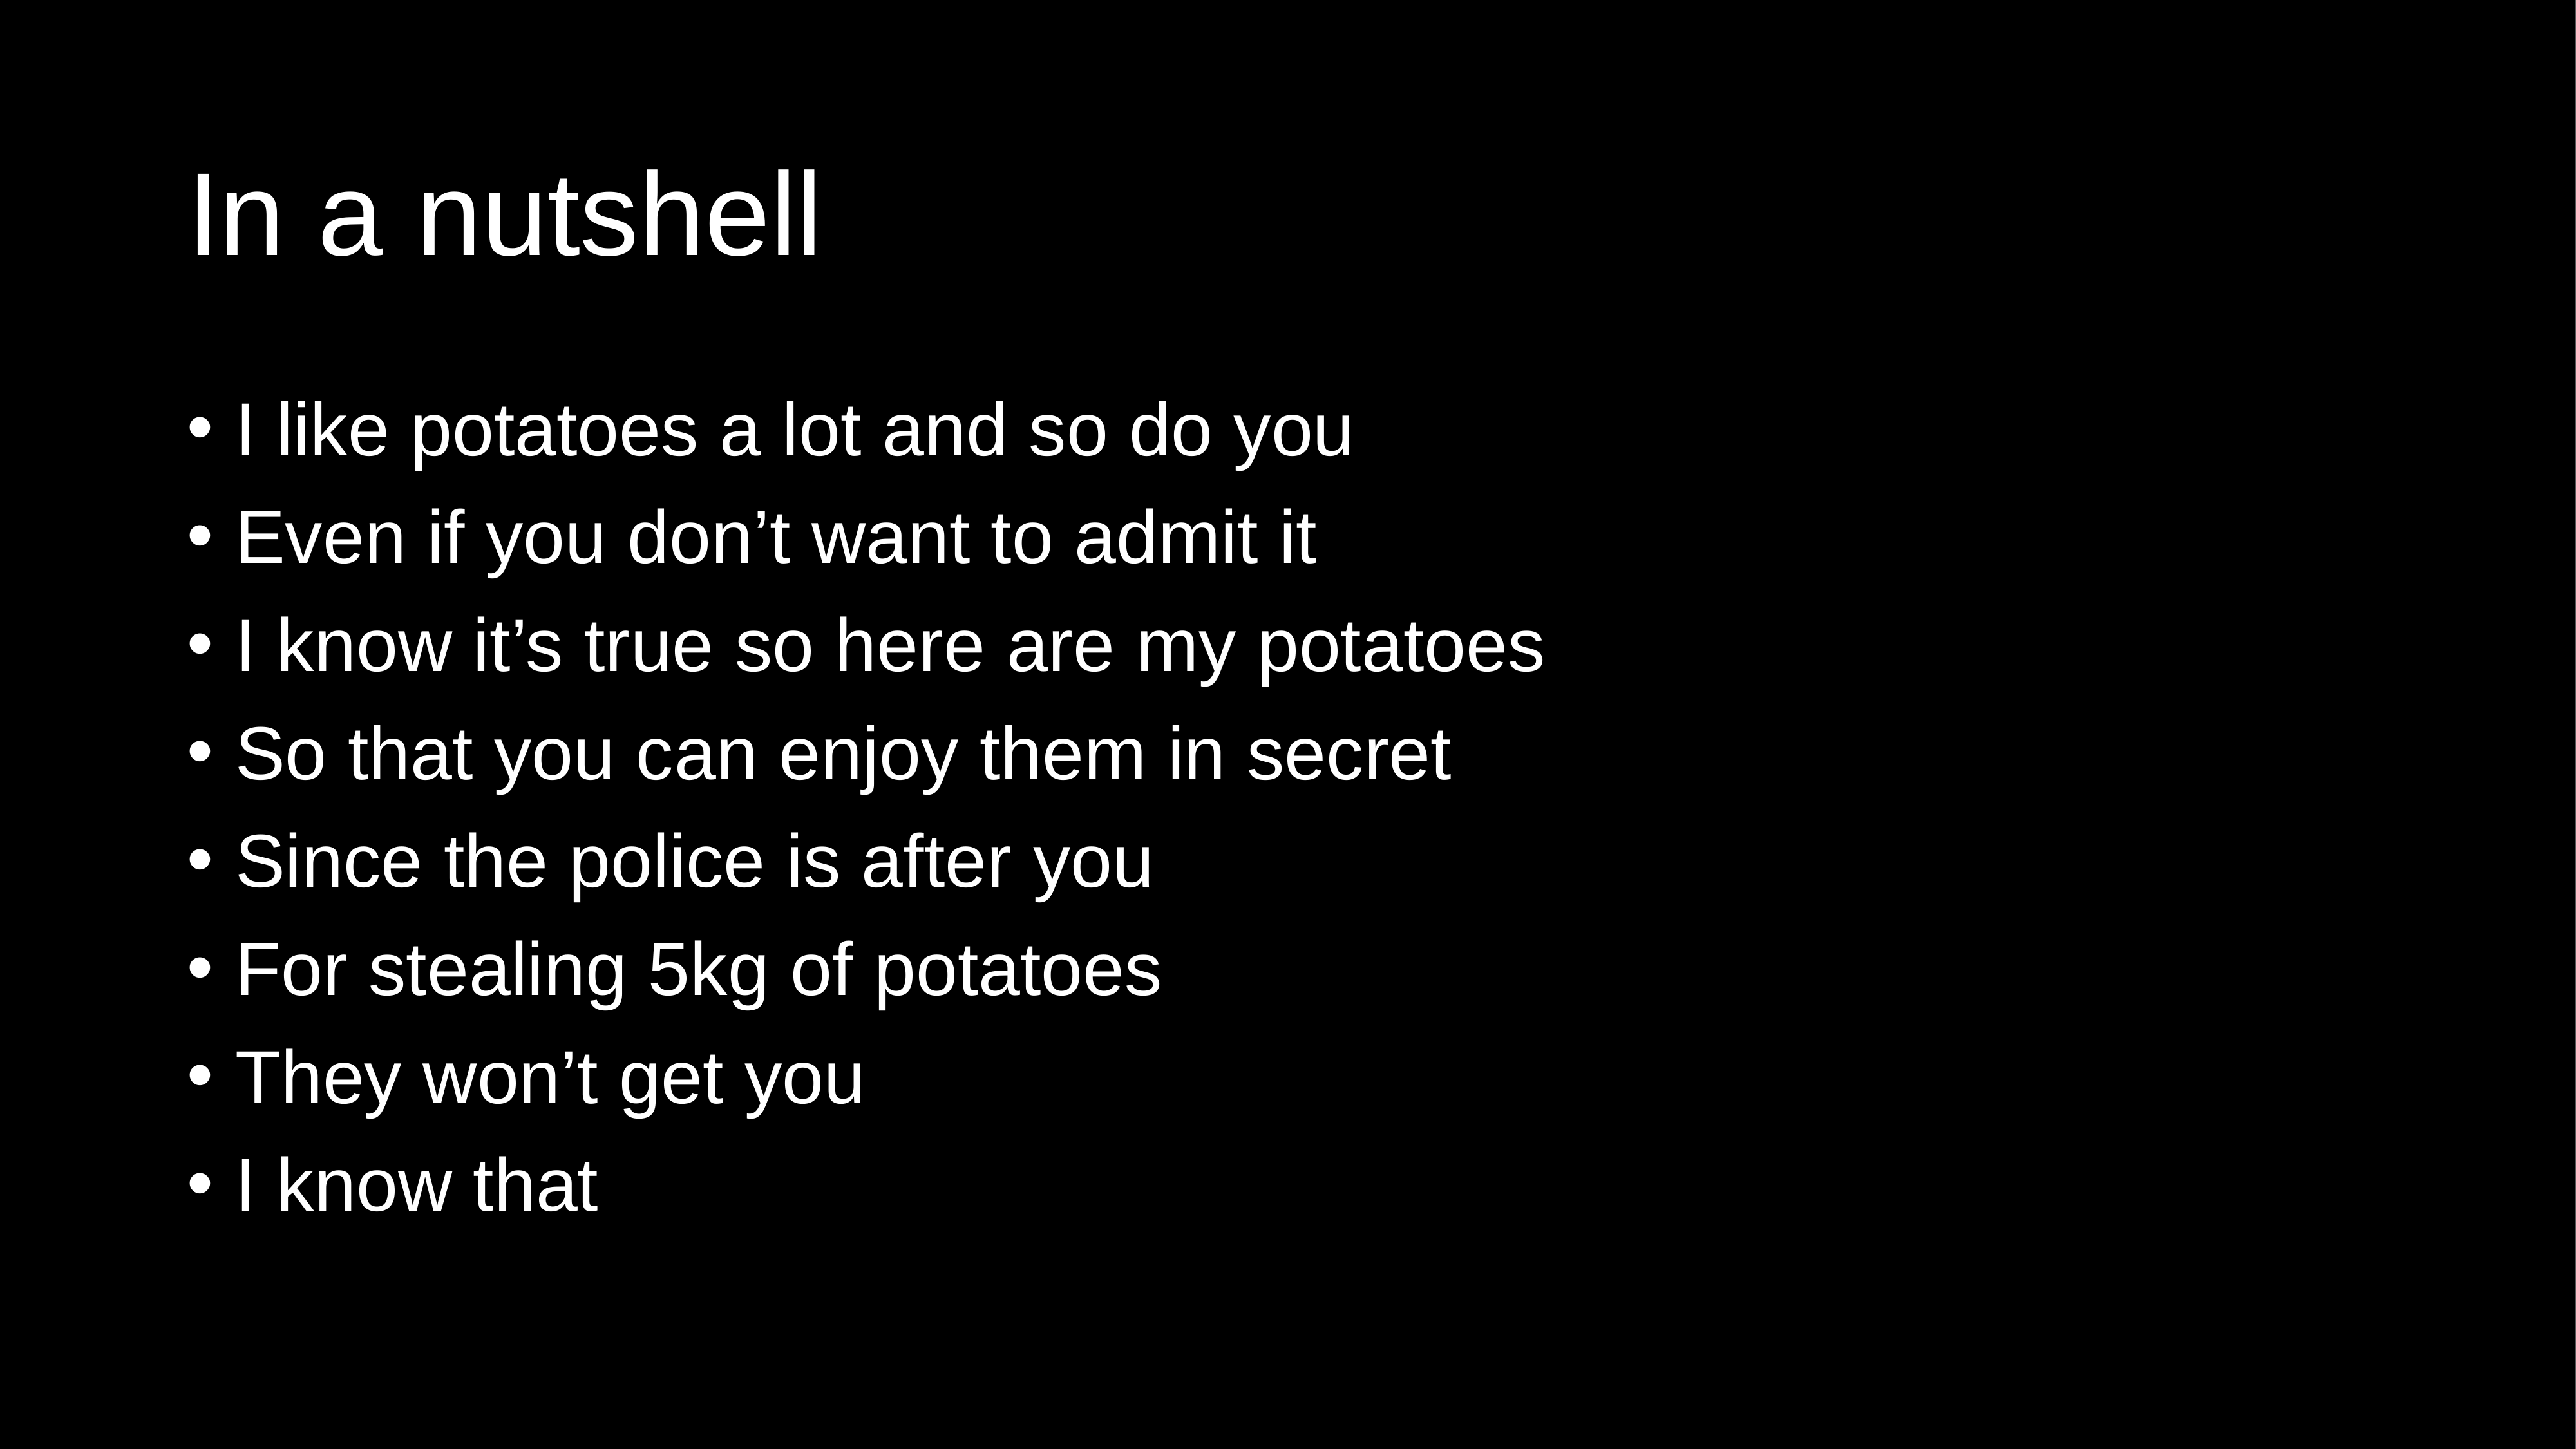

# In a nutshell
I like potatoes a lot and so do you
Even if you don’t want to admit it
I know it’s true so here are my potatoes
So that you can enjoy them in secret
Since the police is after you
For stealing 5kg of potatoes
They won’t get you
I know that